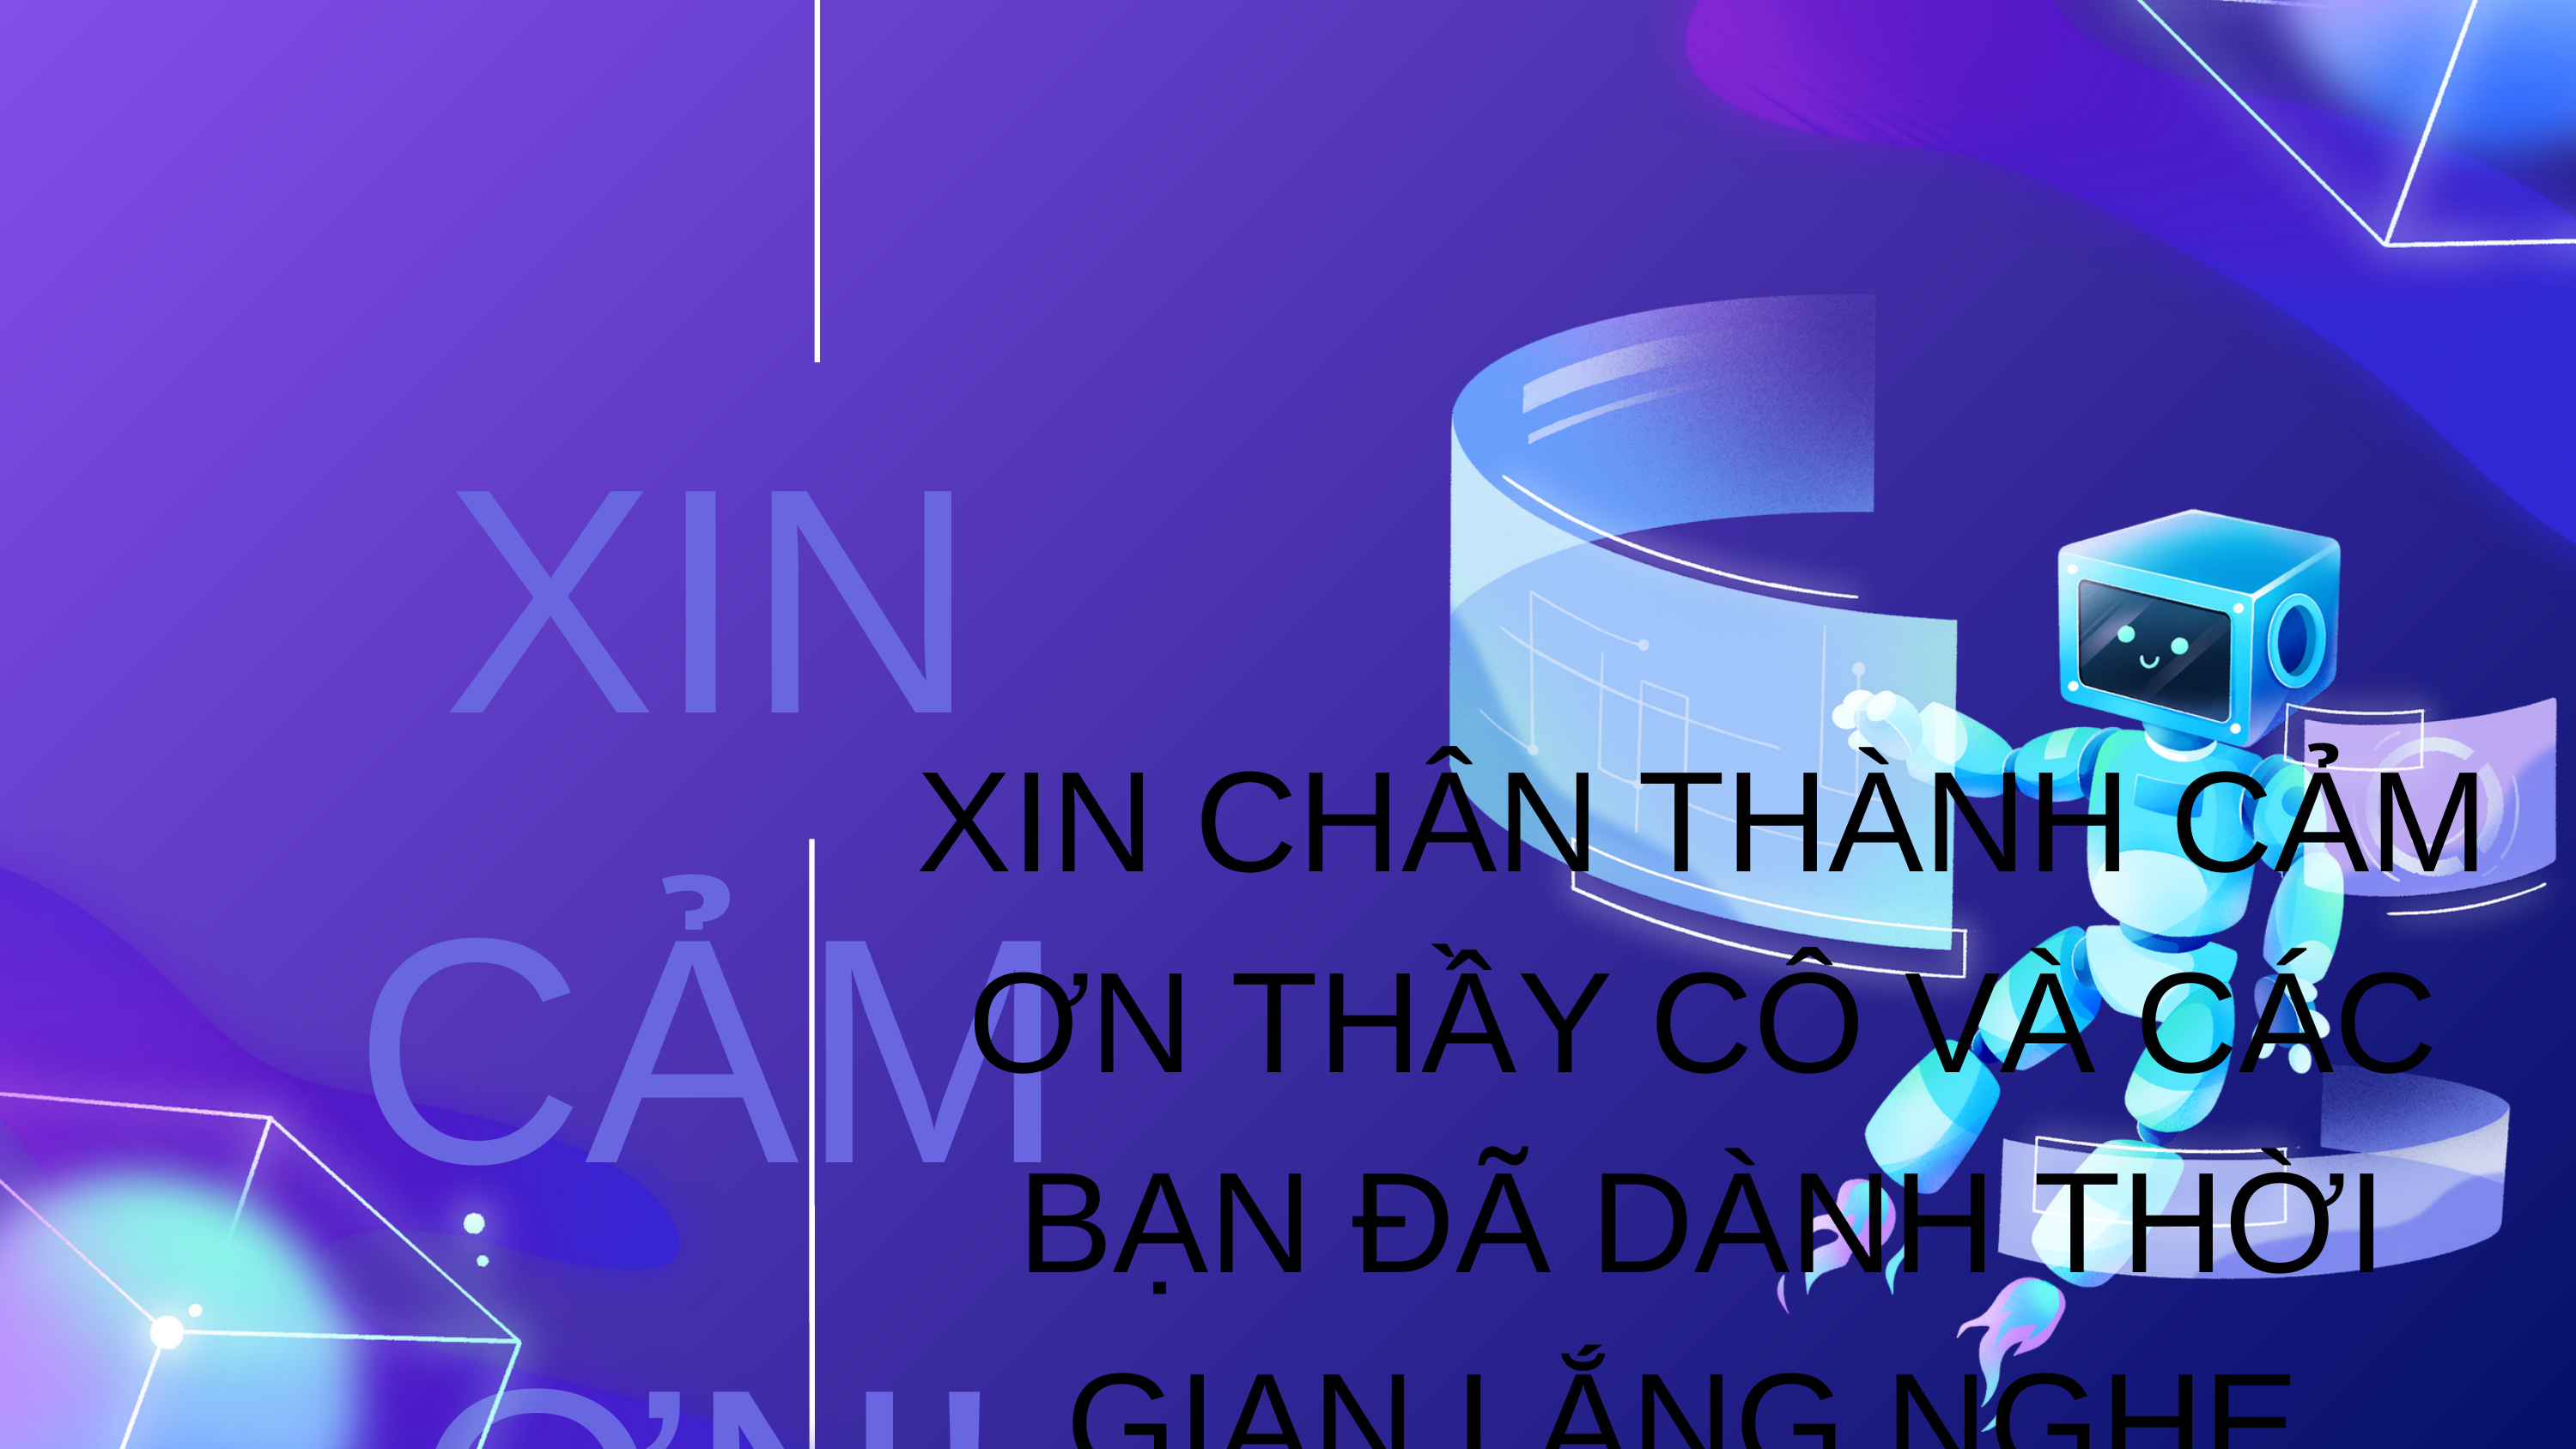

XIN CẢM ƠN!
XIN CHÂN THÀNH CẢM ƠN THẦY CÔ VÀ CÁC BẠN ĐÃ DÀNH THỜI GIAN LẮNG NGHE.